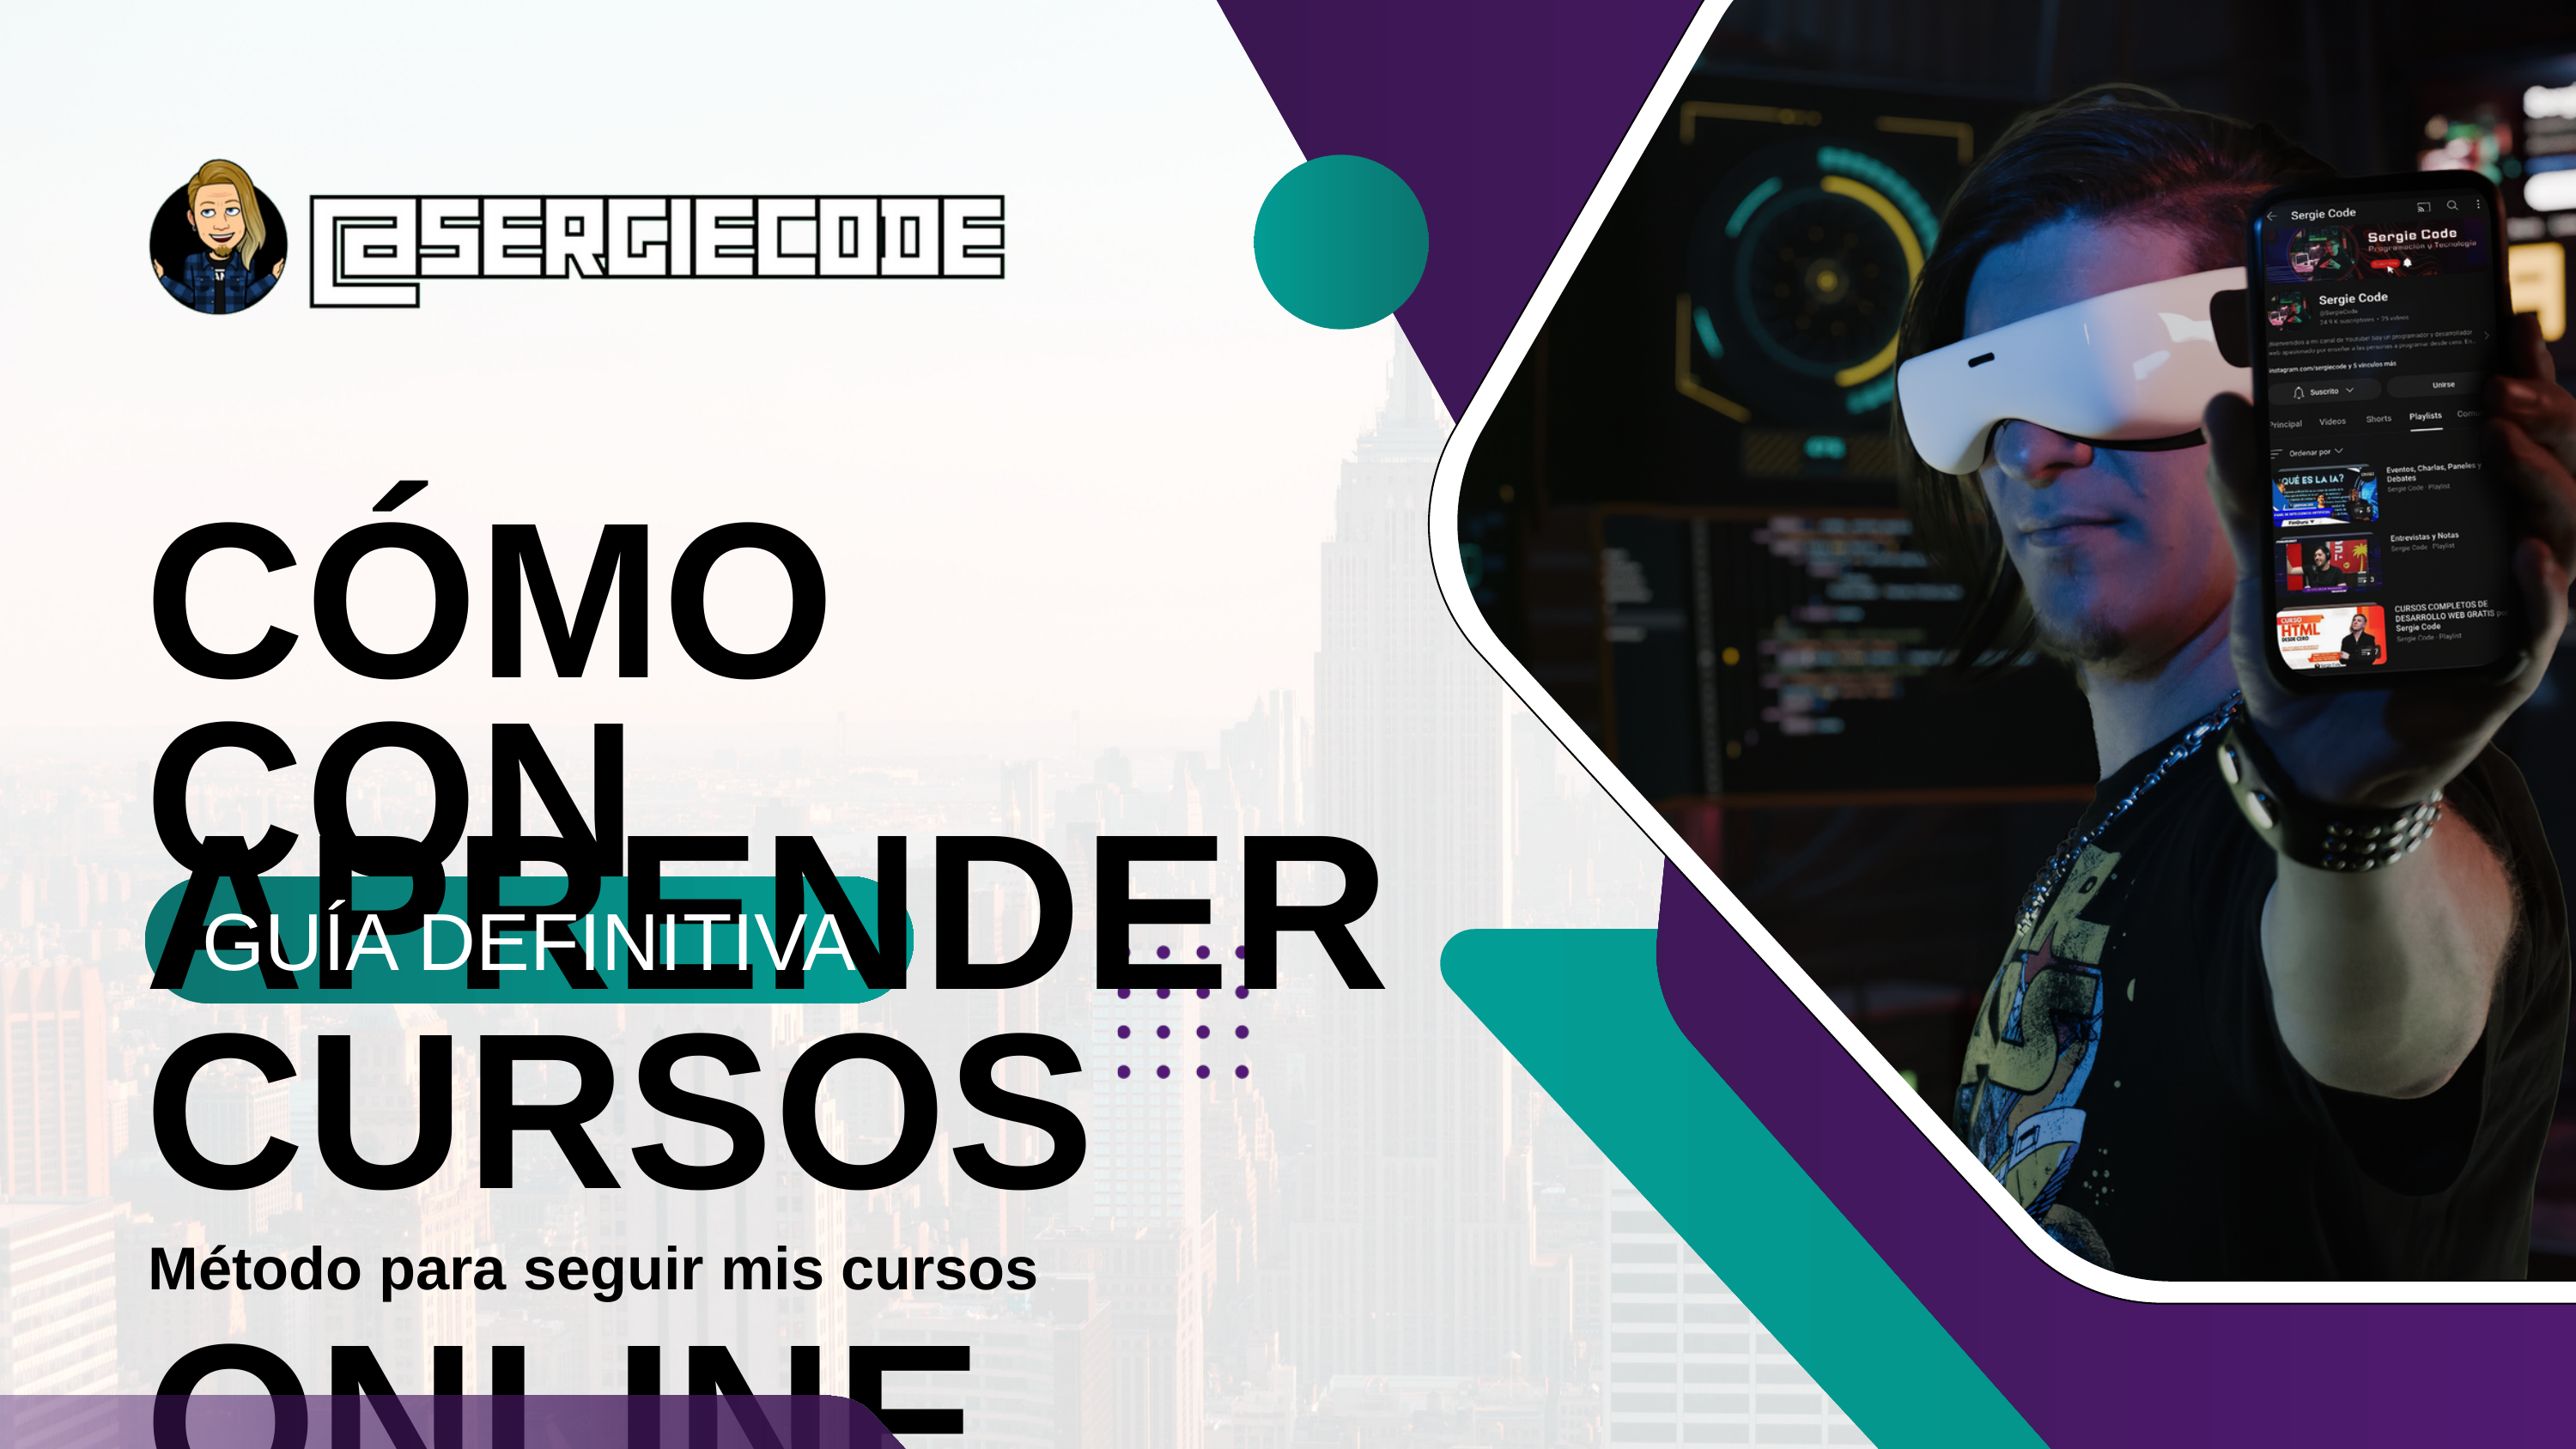

CÓMO APRENDER
CON CURSOS ONLINE
GUÍA DEFINITIVA

Método para seguir mis cursos